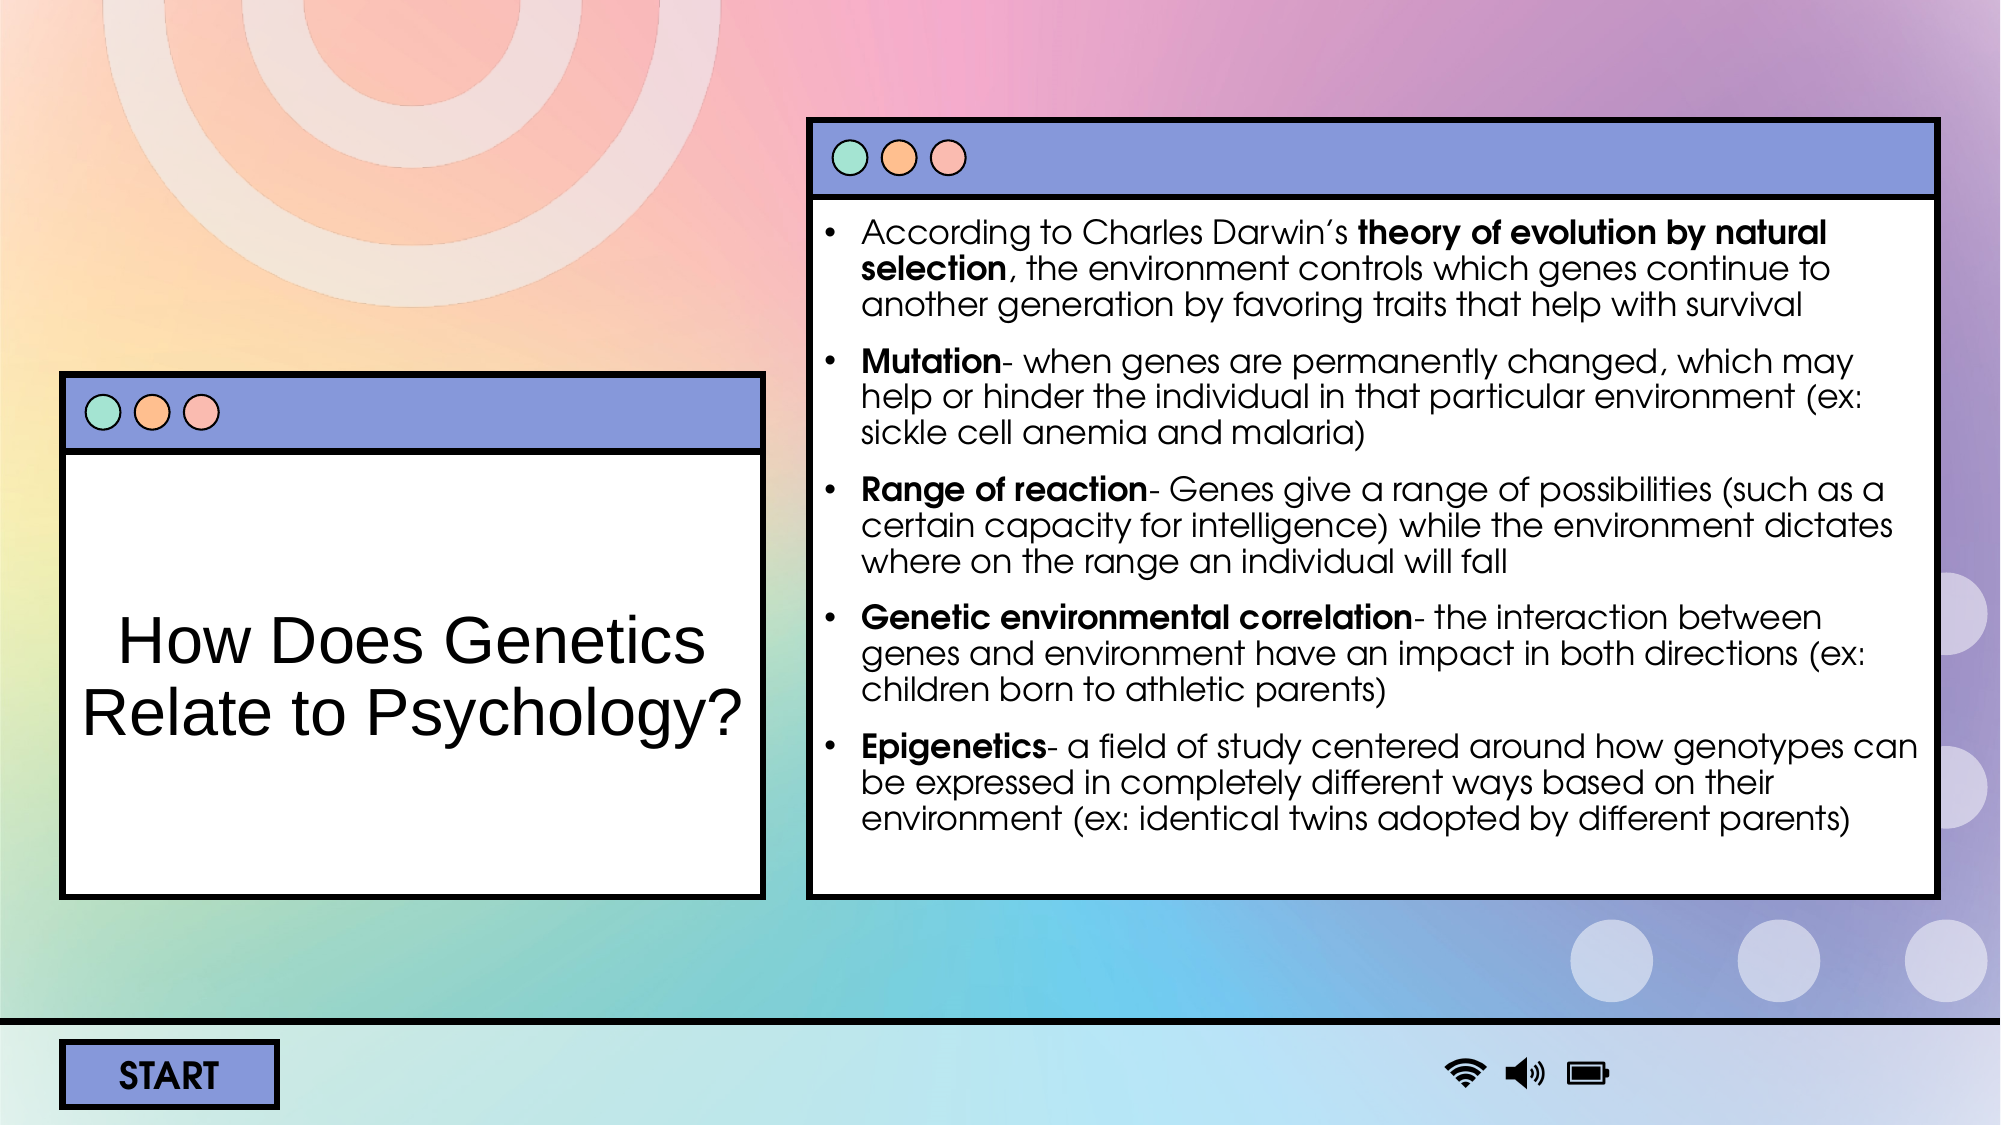

According to Charles Darwin’s theory of evolution by natural selection, the environment controls which genes continue to another generation by favoring traits that help with survival
Mutation- when genes are permanently changed, which may help or hinder the individual in that particular environment (ex: sickle cell anemia and malaria)
Range of reaction- Genes give a range of possibilities (such as a certain capacity for intelligence) while the environment dictates where on the range an individual will fall
Genetic environmental correlation- the interaction between genes and environment have an impact in both directions (ex: children born to athletic parents)
Epigenetics- a field of study centered around how genotypes can be expressed in completely different ways based on their environment (ex: identical twins adopted by different parents)
# How Does Genetics Relate to Psychology?